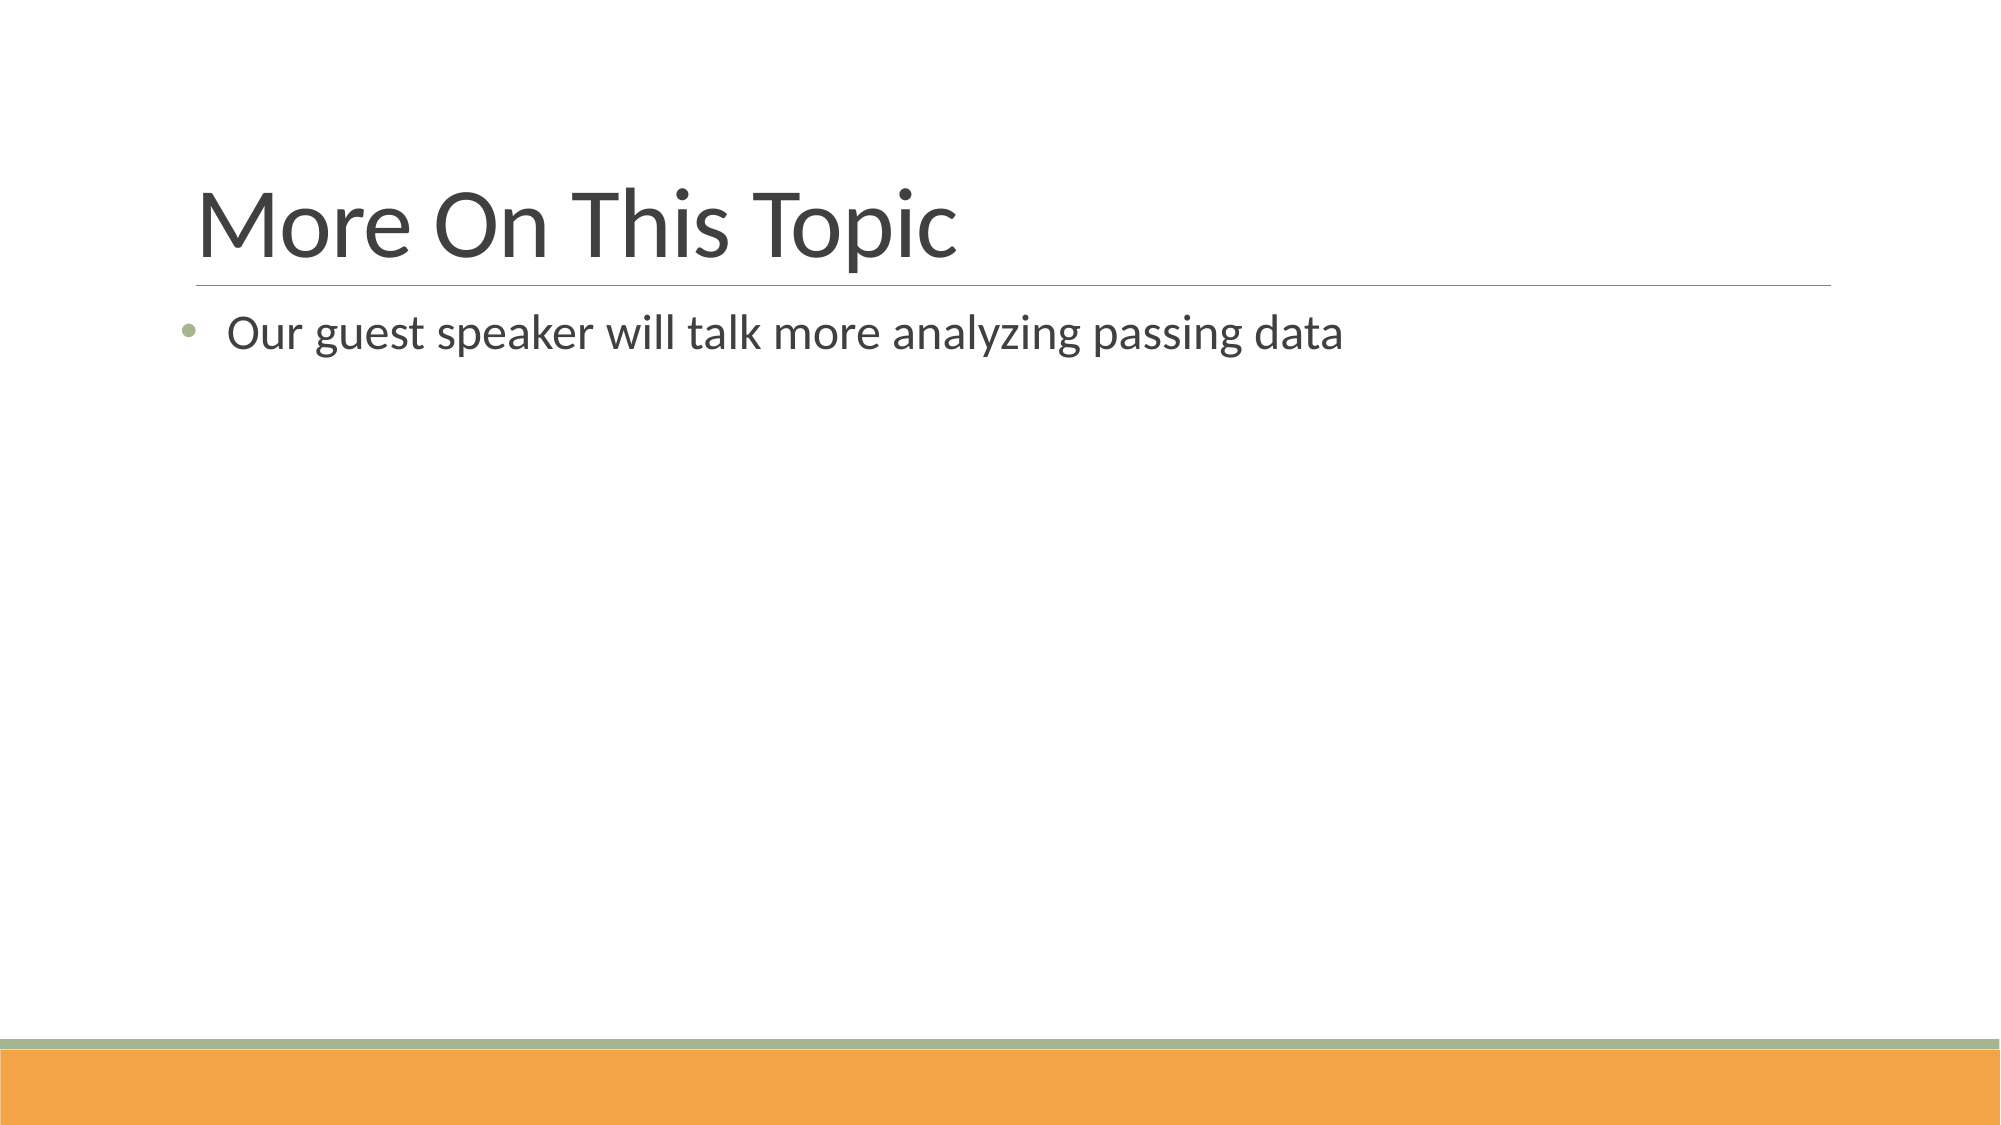

# More On This Topic
Our guest speaker will talk more analyzing passing data